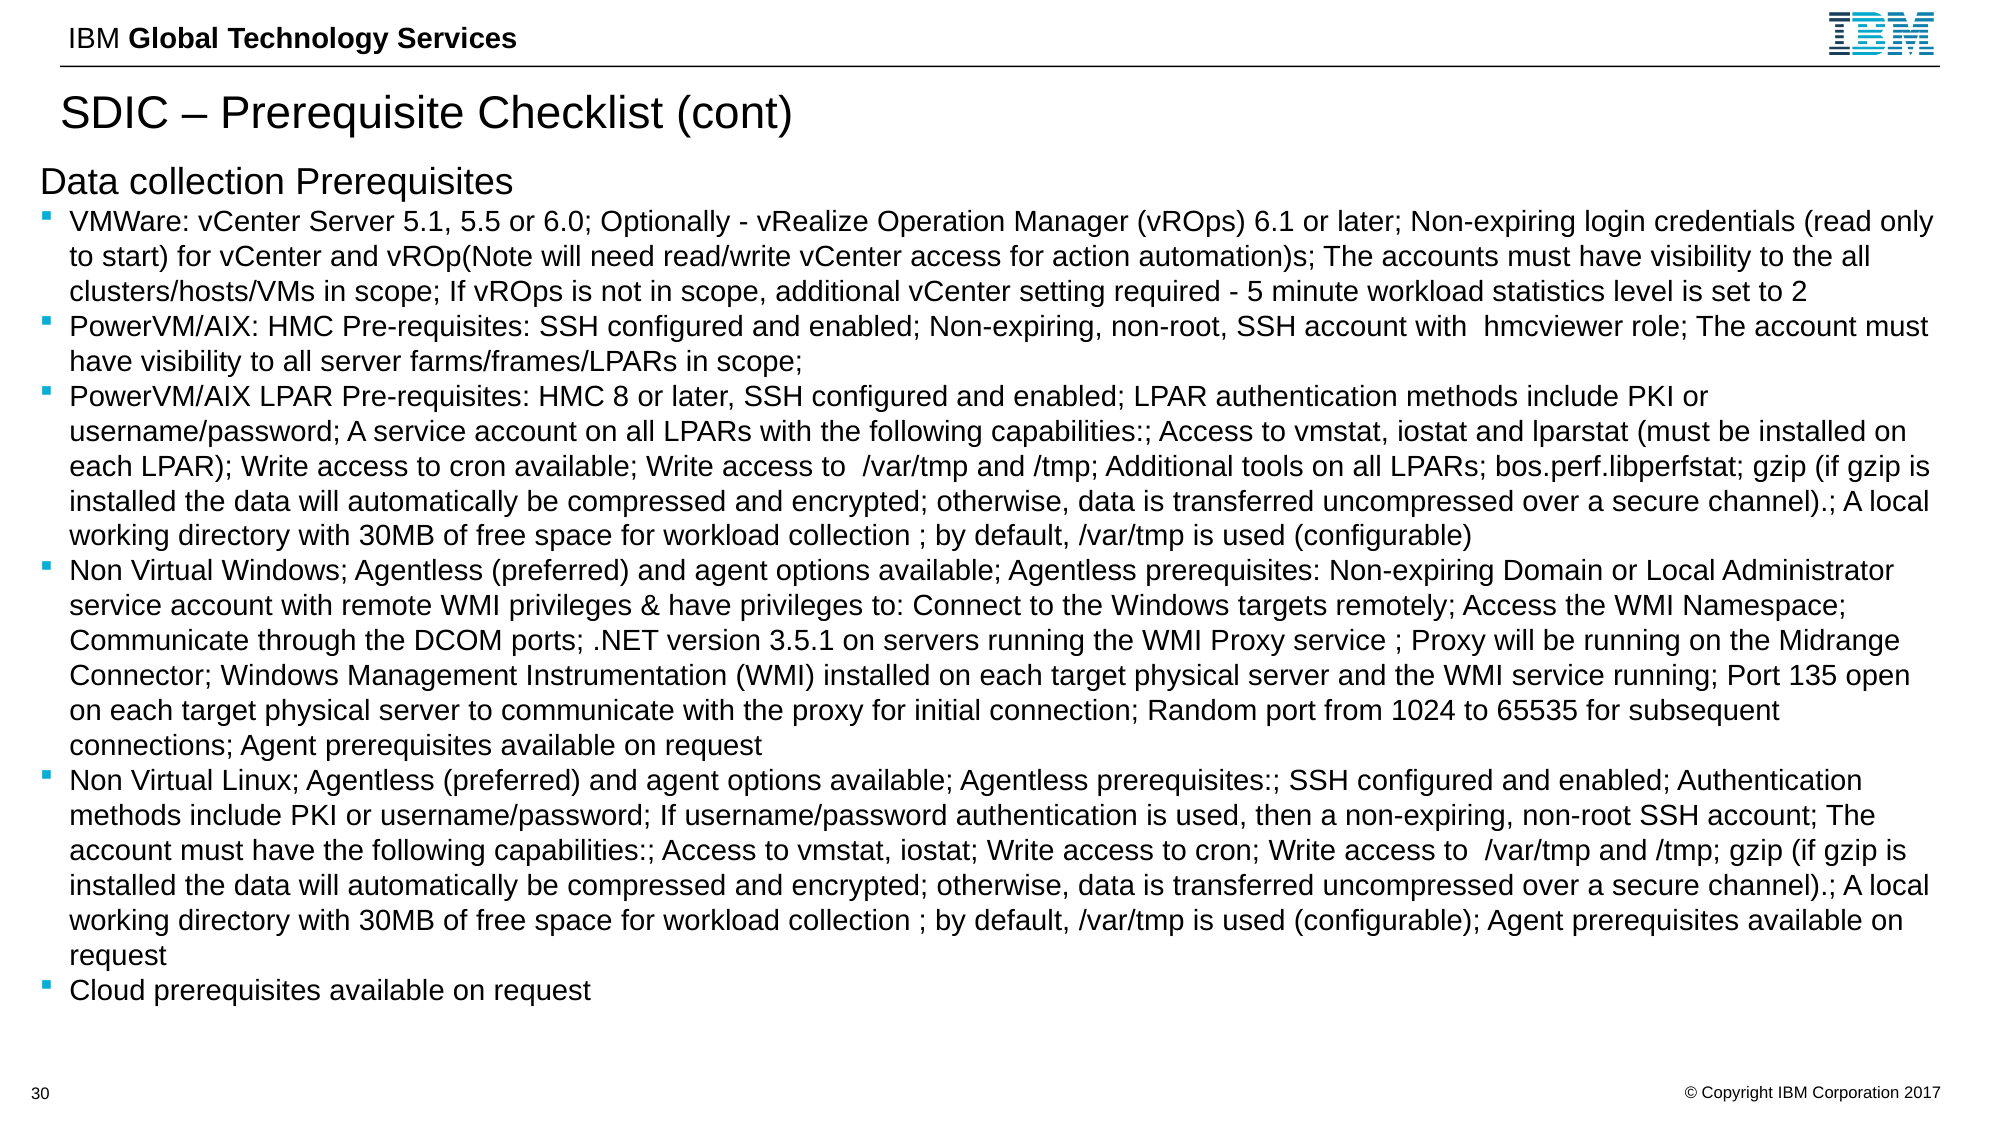

# SDIC – Prerequisite Checklist (cont)
Data collection Prerequisites
VMWare: vCenter Server 5.1, 5.5 or 6.0; Optionally - vRealize Operation Manager (vROps) 6.1 or later; Non-expiring login credentials (read only to start) for vCenter and vROp(Note will need read/write vCenter access for action automation)s; The accounts must have visibility to the all clusters/hosts/VMs in scope; If vROps is not in scope, additional vCenter setting required - 5 minute workload statistics level is set to 2
PowerVM/AIX: HMC Pre-requisites: SSH configured and enabled; Non-expiring, non-root, SSH account with  hmcviewer role; The account must have visibility to all server farms/frames/LPARs in scope;
PowerVM/AIX LPAR Pre-requisites: HMC 8 or later, SSH configured and enabled; LPAR authentication methods include PKI or username/password; A service account on all LPARs with the following capabilities:; Access to vmstat, iostat and lparstat (must be installed on each LPAR); Write access to cron available; Write access to  /var/tmp and /tmp; Additional tools on all LPARs; bos.perf.libperfstat; gzip (if gzip is installed the data will automatically be compressed and encrypted; otherwise, data is transferred uncompressed over a secure channel).; A local working directory with 30MB of free space for workload collection ; by default, /var/tmp is used (configurable)
Non Virtual Windows; Agentless (preferred) and agent options available; Agentless prerequisites: Non-expiring Domain or Local Administrator service account with remote WMI privileges & have privileges to: Connect to the Windows targets remotely; Access the WMI Namespace; Communicate through the DCOM ports; .NET version 3.5.1 on servers running the WMI Proxy service ; Proxy will be running on the Midrange Connector; Windows Management Instrumentation (WMI) installed on each target physical server and the WMI service running; Port 135 open on each target physical server to communicate with the proxy for initial connection; Random port from 1024 to 65535 for subsequent connections; Agent prerequisites available on request
Non Virtual Linux; Agentless (preferred) and agent options available; Agentless prerequisites:; SSH configured and enabled; Authentication methods include PKI or username/password; If username/password authentication is used, then a non-expiring, non-root SSH account; The account must have the following capabilities:; Access to vmstat, iostat; Write access to cron; Write access to  /var/tmp and /tmp; gzip (if gzip is installed the data will automatically be compressed and encrypted; otherwise, data is transferred uncompressed over a secure channel).; A local working directory with 30MB of free space for workload collection ; by default, /var/tmp is used (configurable); Agent prerequisites available on request
Cloud prerequisites available on request

30